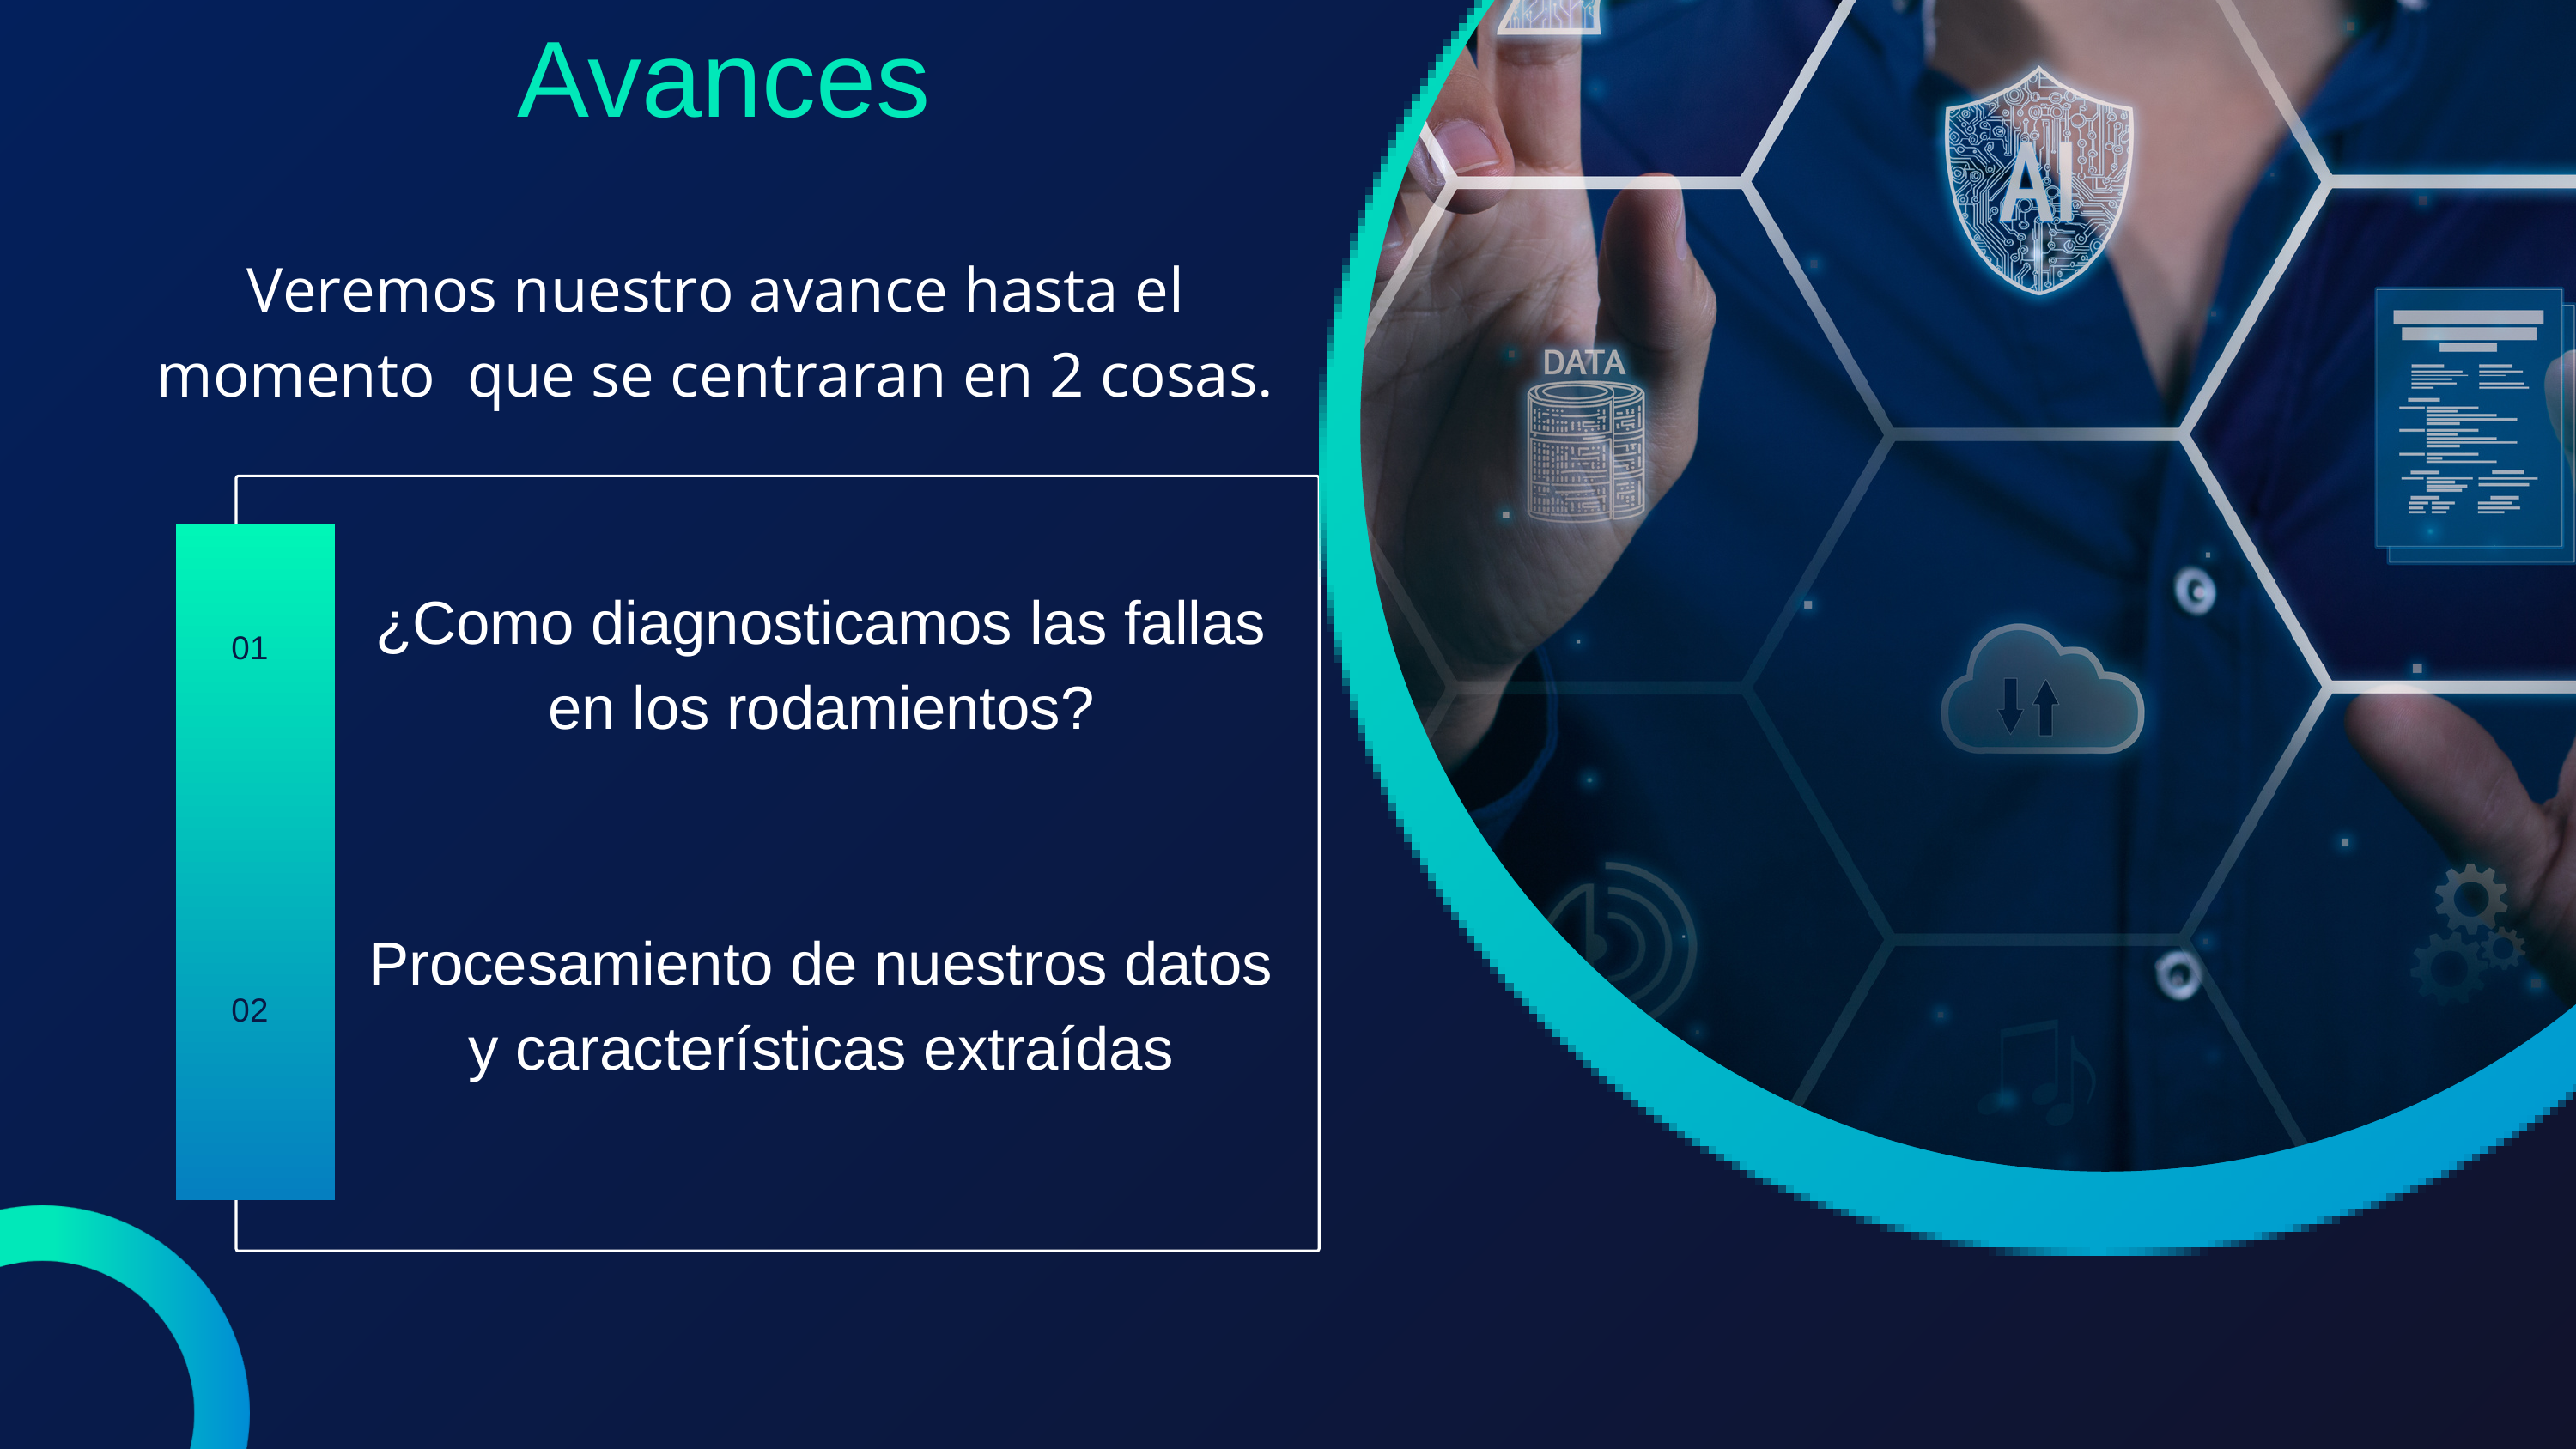

Avances
Veremos nuestro avance hasta el momento  que se centraran en 2 cosas.

¿Como diagnosticamos las fallas en los rodamientos?

Procesamiento de nuestros datos y características extraídas

01

02